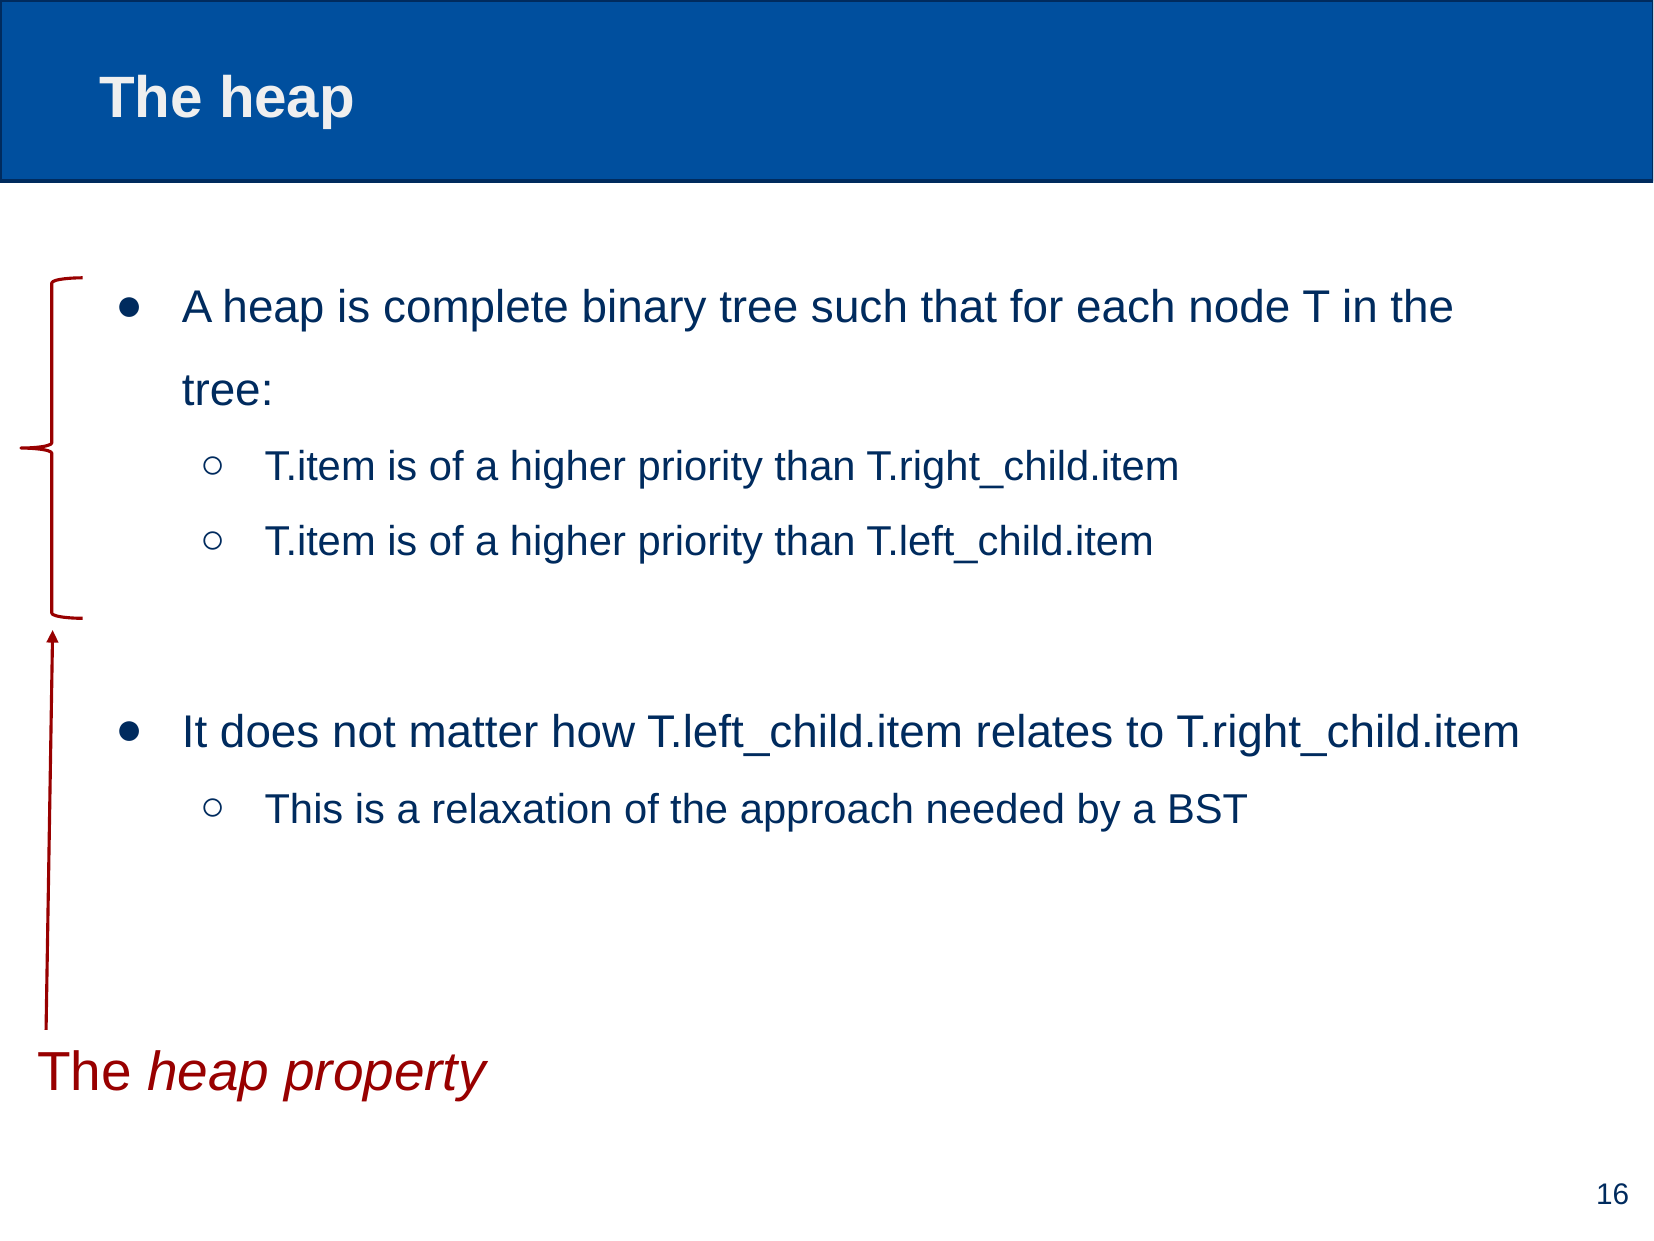

# The heap
A heap is complete binary tree such that for each node T in the tree:
T.item is of a higher priority than T.right_child.item
T.item is of a higher priority than T.left_child.item

It does not matter how T.left_child.item relates to T.right_child.item
This is a relaxation of the approach needed by a BST

The heap property
16